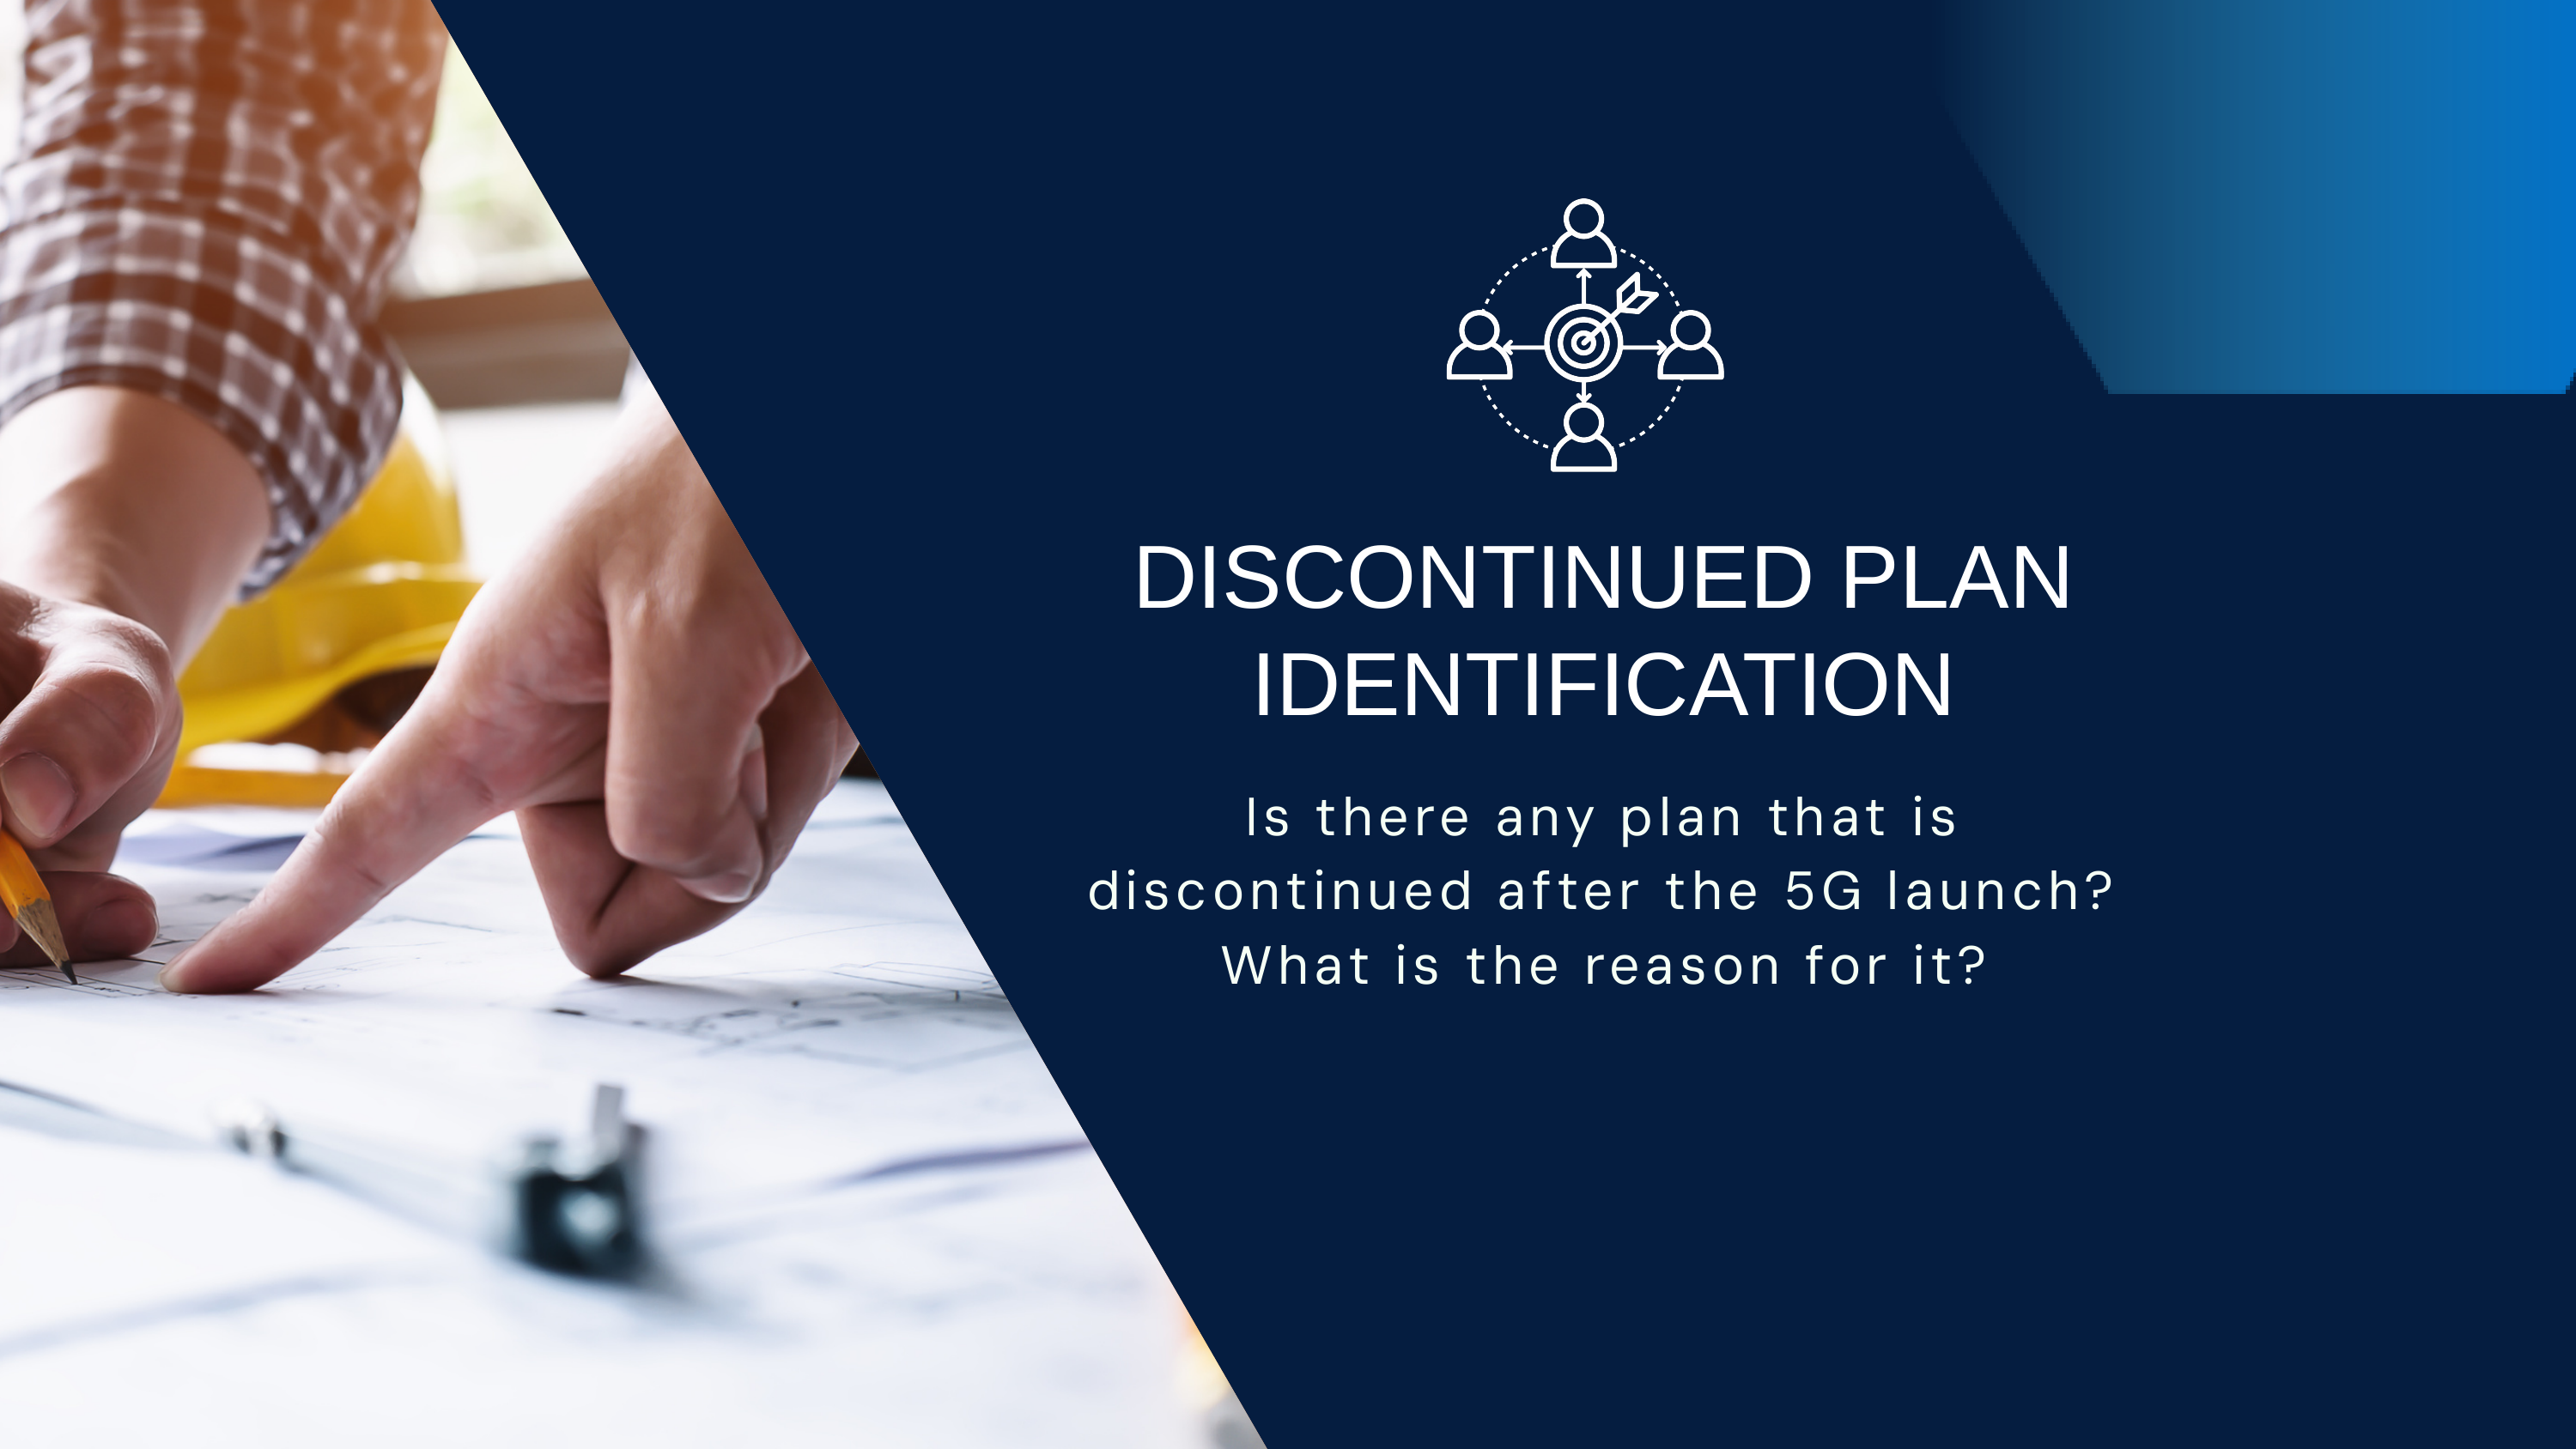

DISCONTINUED PLAN IDENTIFICATION
Is there any plan that is discontinued after the 5G launch? What is the reason for it?